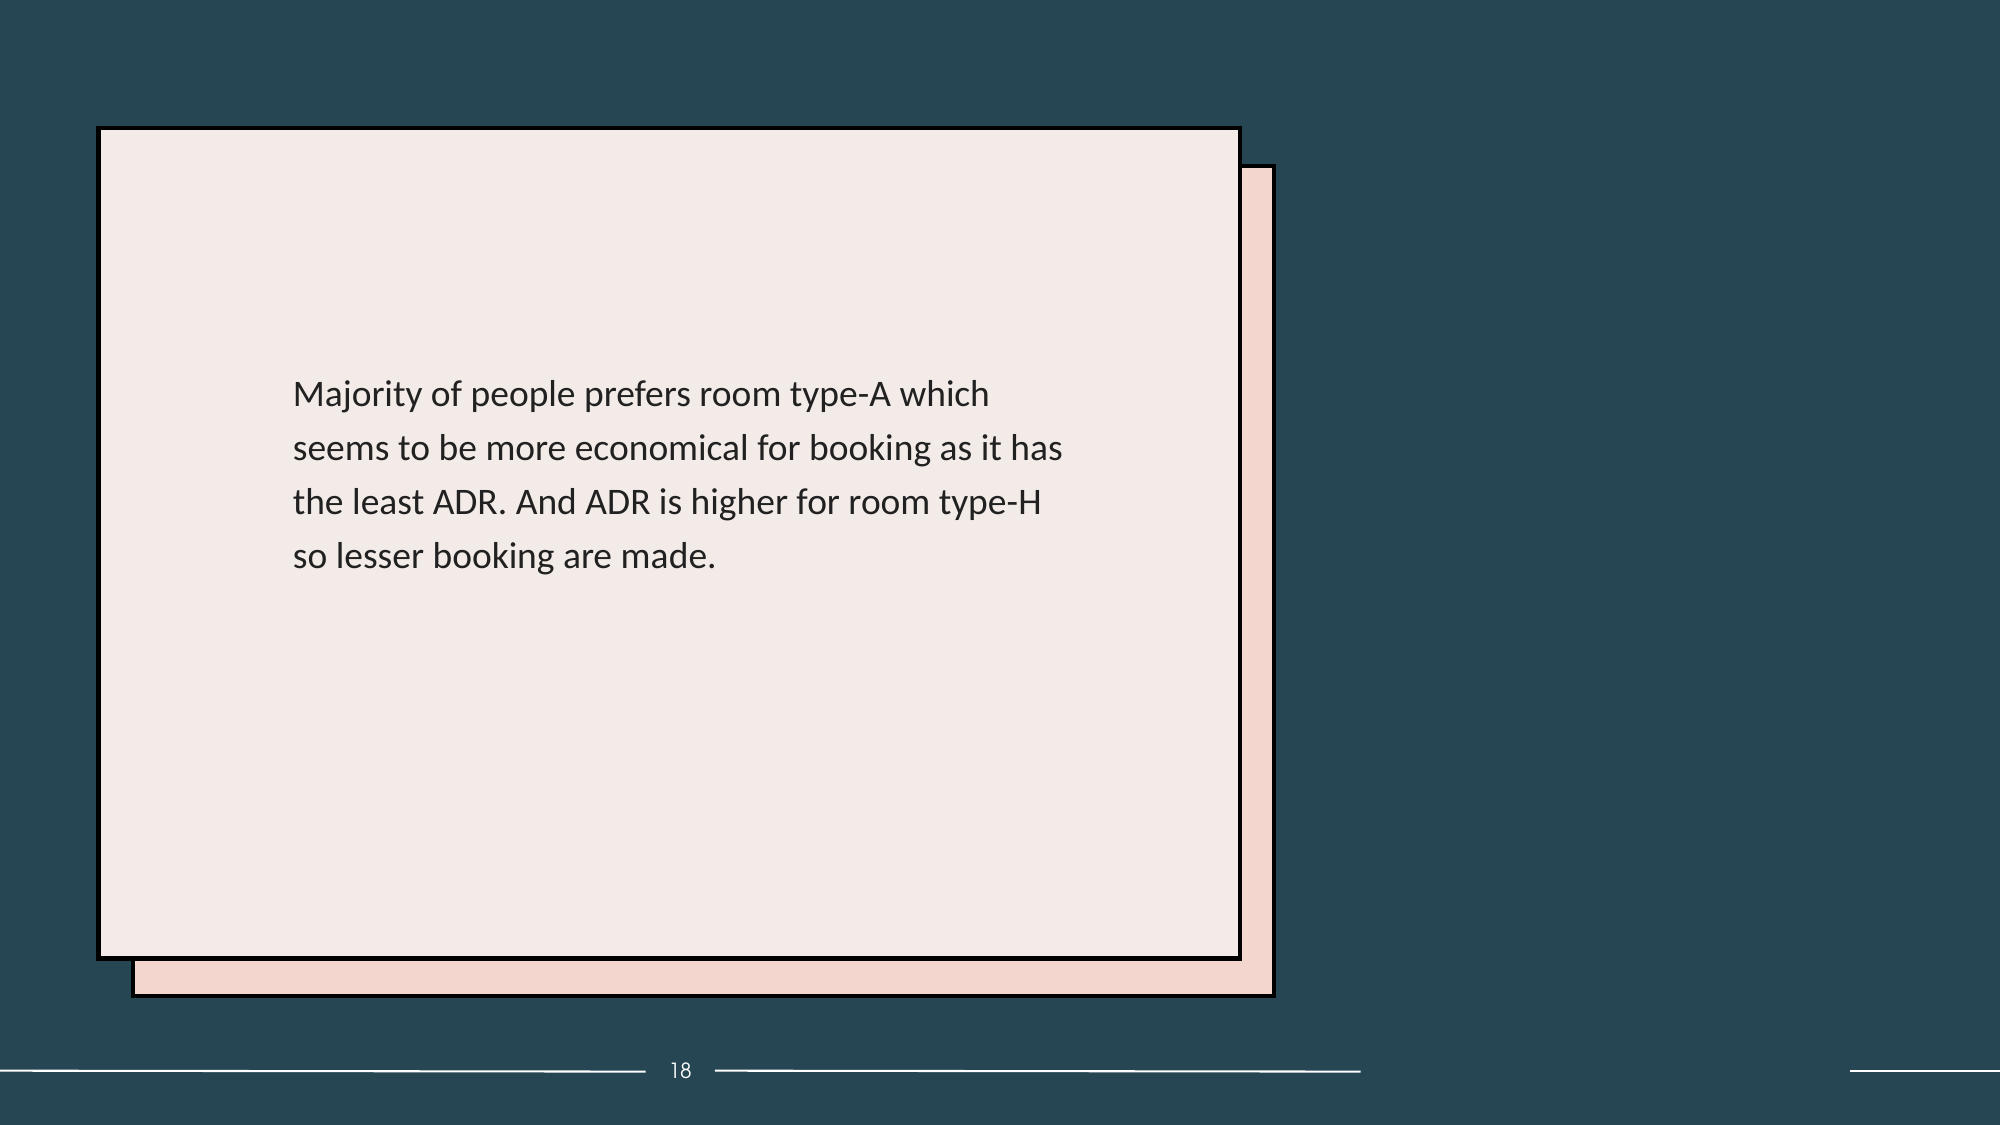

Majority of people prefers room type-A which seems to be more economical for booking as it has the least ADR. And ADR is higher for room type-H so lesser booking are made.

18